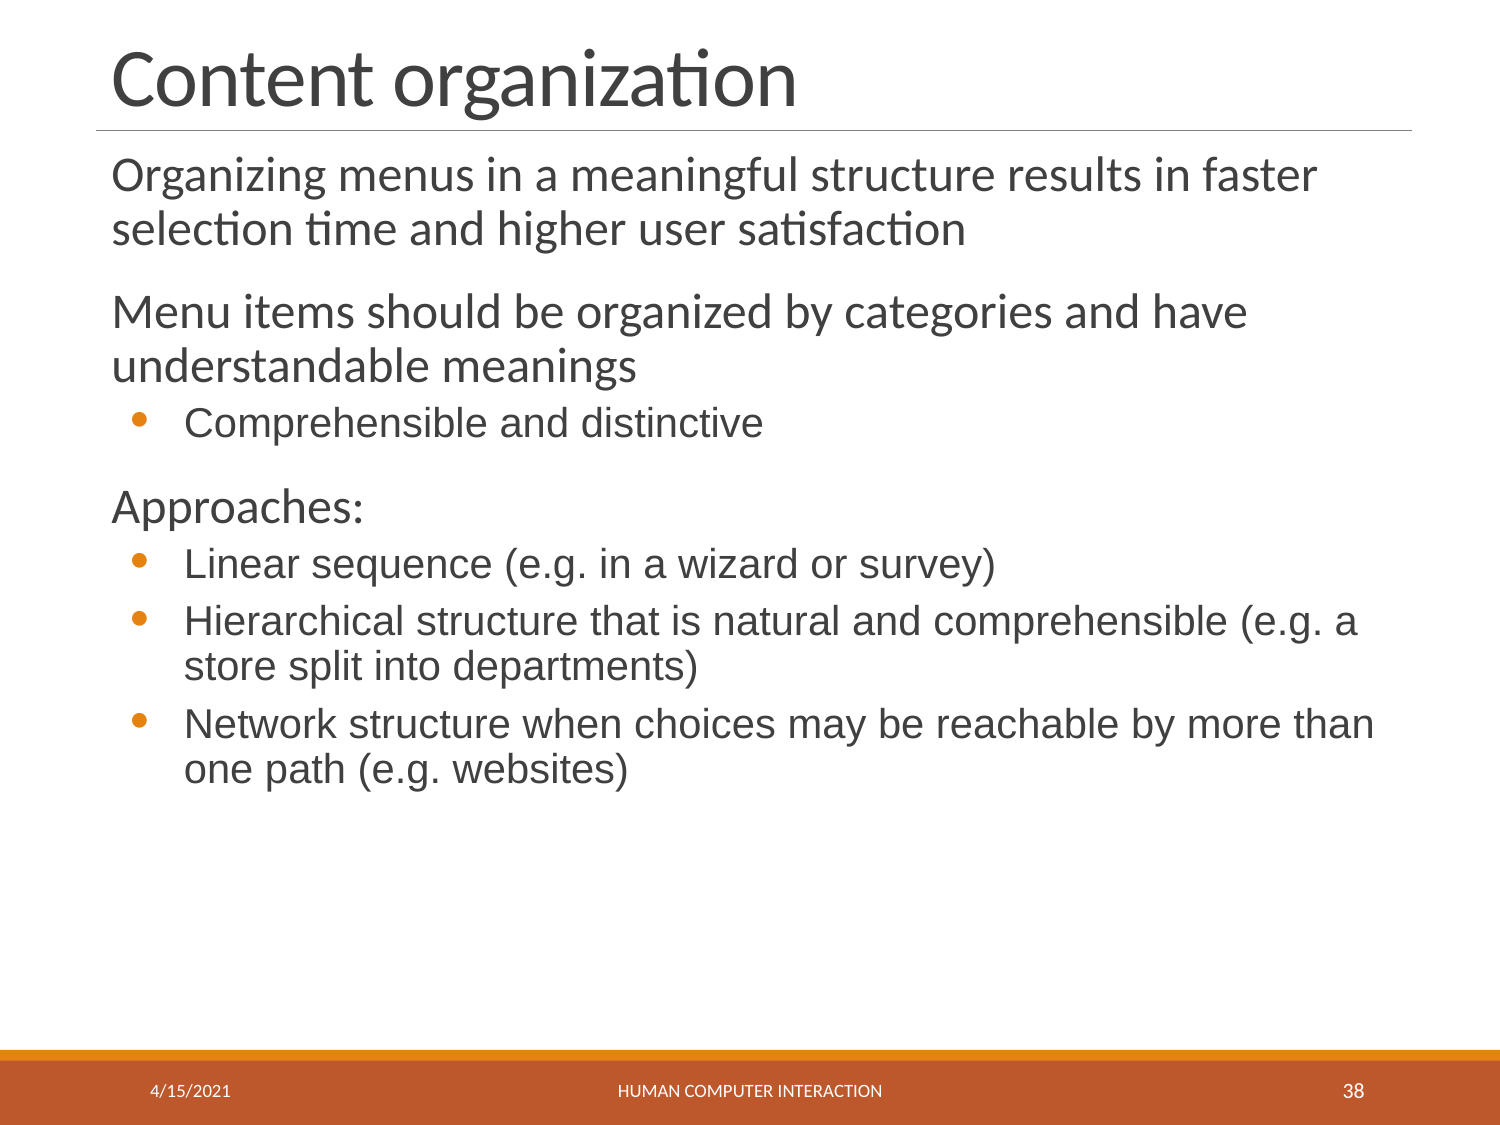

# Content organization
Organizing menus in a meaningful structure results in faster selection time and higher user satisfaction
Menu items should be organized by categories and have understandable meanings
Comprehensible and distinctive
Approaches:
Linear sequence (e.g. in a wizard or survey)
Hierarchical structure that is natural and comprehensible (e.g. a store split into departments)
Network structure when choices may be reachable by more than one path (e.g. websites)

4/15/2021
Human Computer Interaction
38